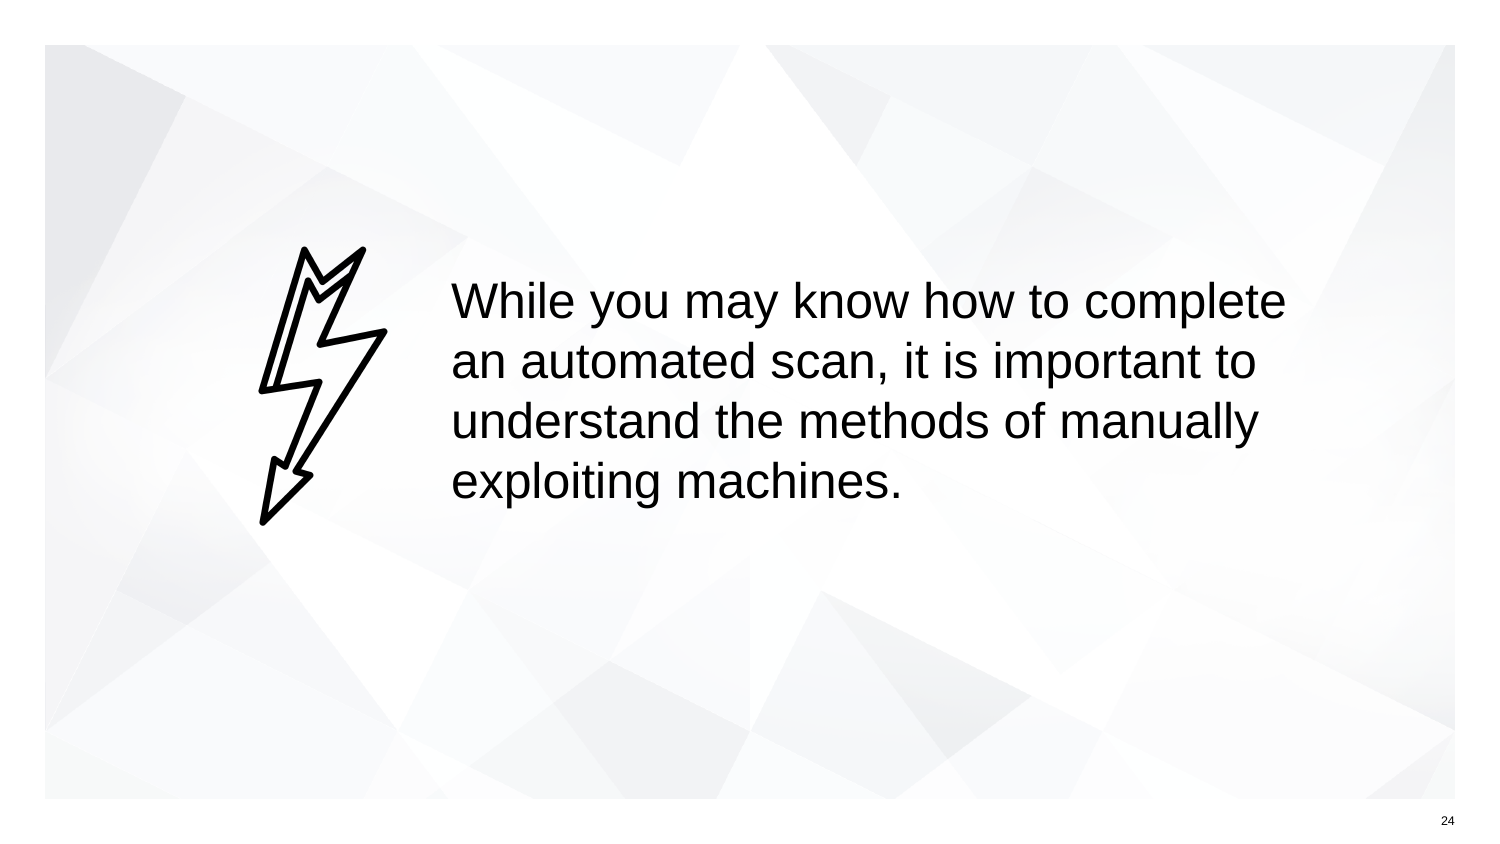

# While you may know how to complete an automated scan, it is important to understand the methods of manually exploiting machines.

24